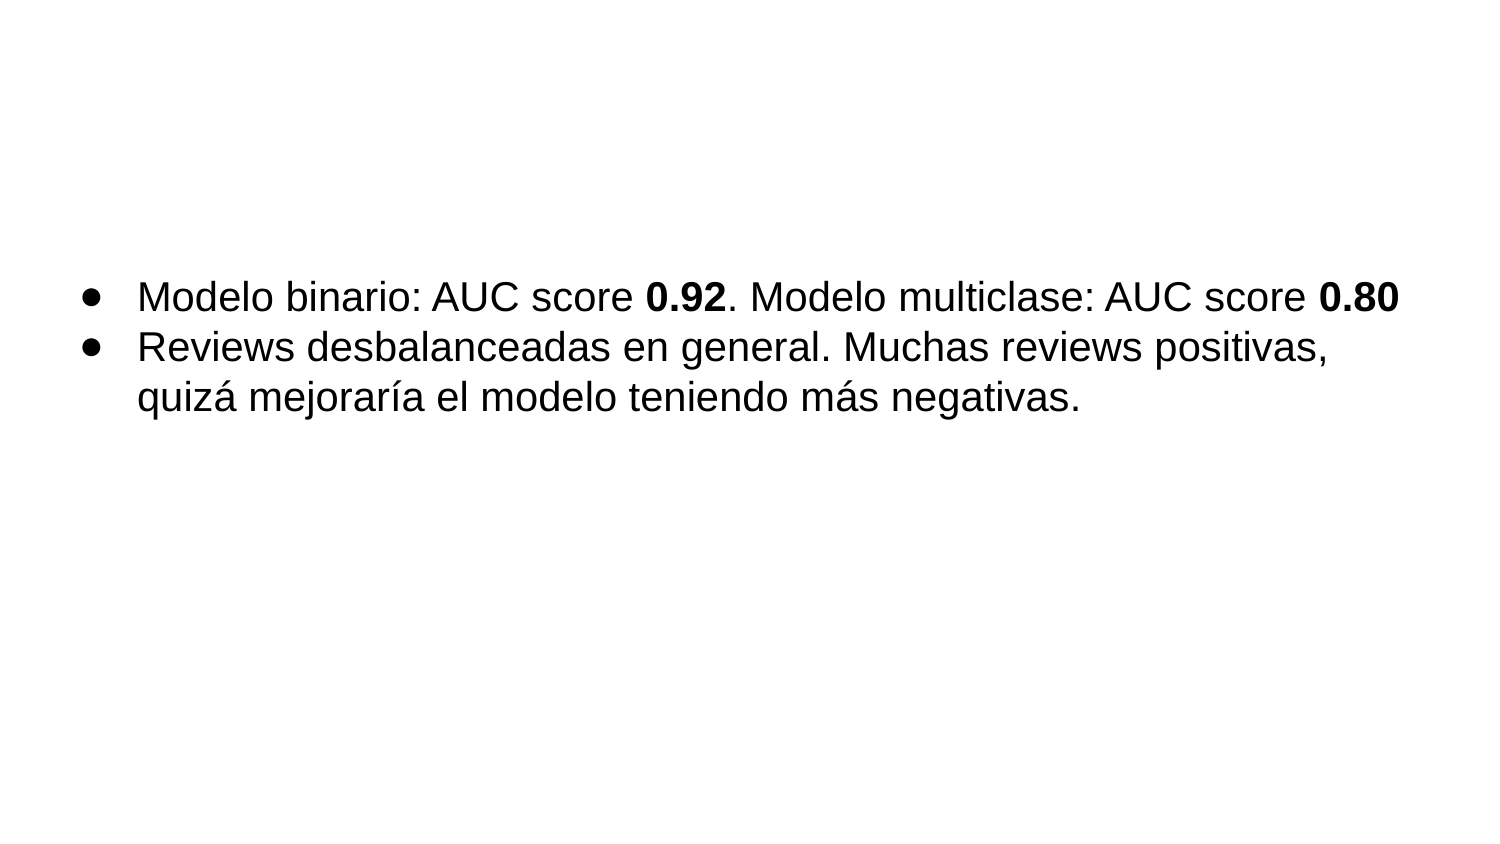

Modelo binario: AUC score 0.92. Modelo multiclase: AUC score 0.80
Reviews desbalanceadas en general. Muchas reviews positivas, quizá mejoraría el modelo teniendo más negativas.